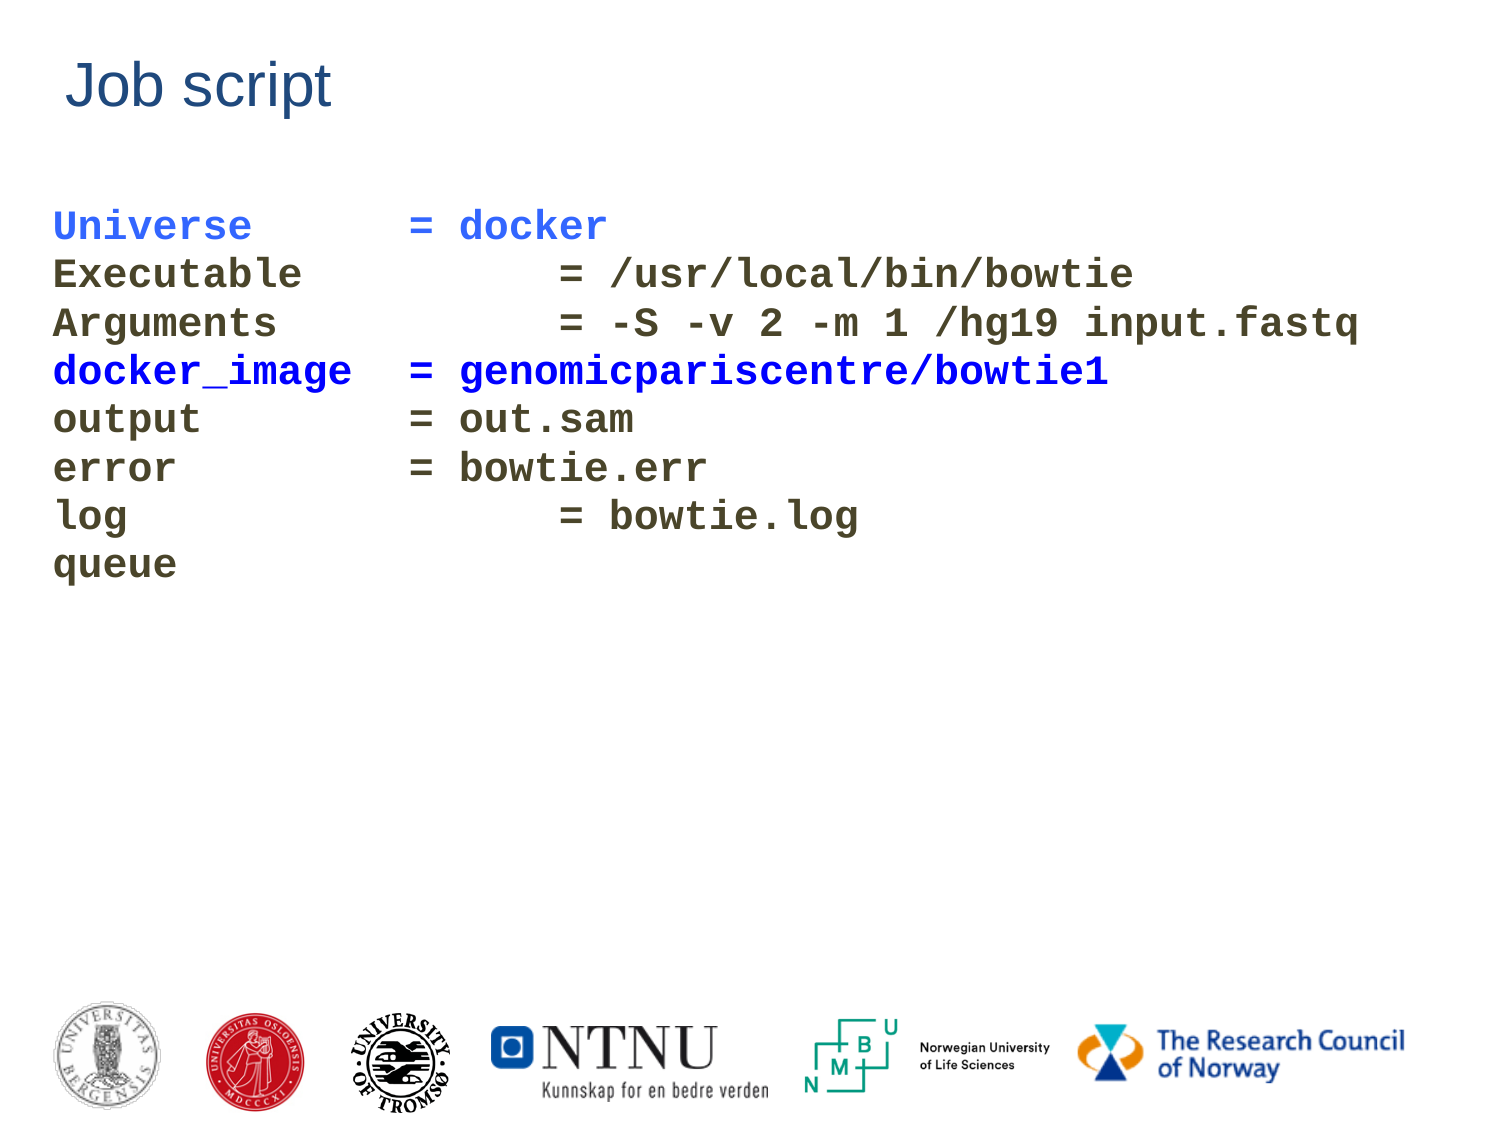

# Job script
Universe		= docker
Executable		= /usr/local/bin/bowtie
Arguments		= -S -v 2 -m 1 /hg19 input.fastq
docker_image 	= genomicpariscentre/bowtie1
output 		= out.sam
error 		= bowtie.err
log 			= bowtie.log
queue